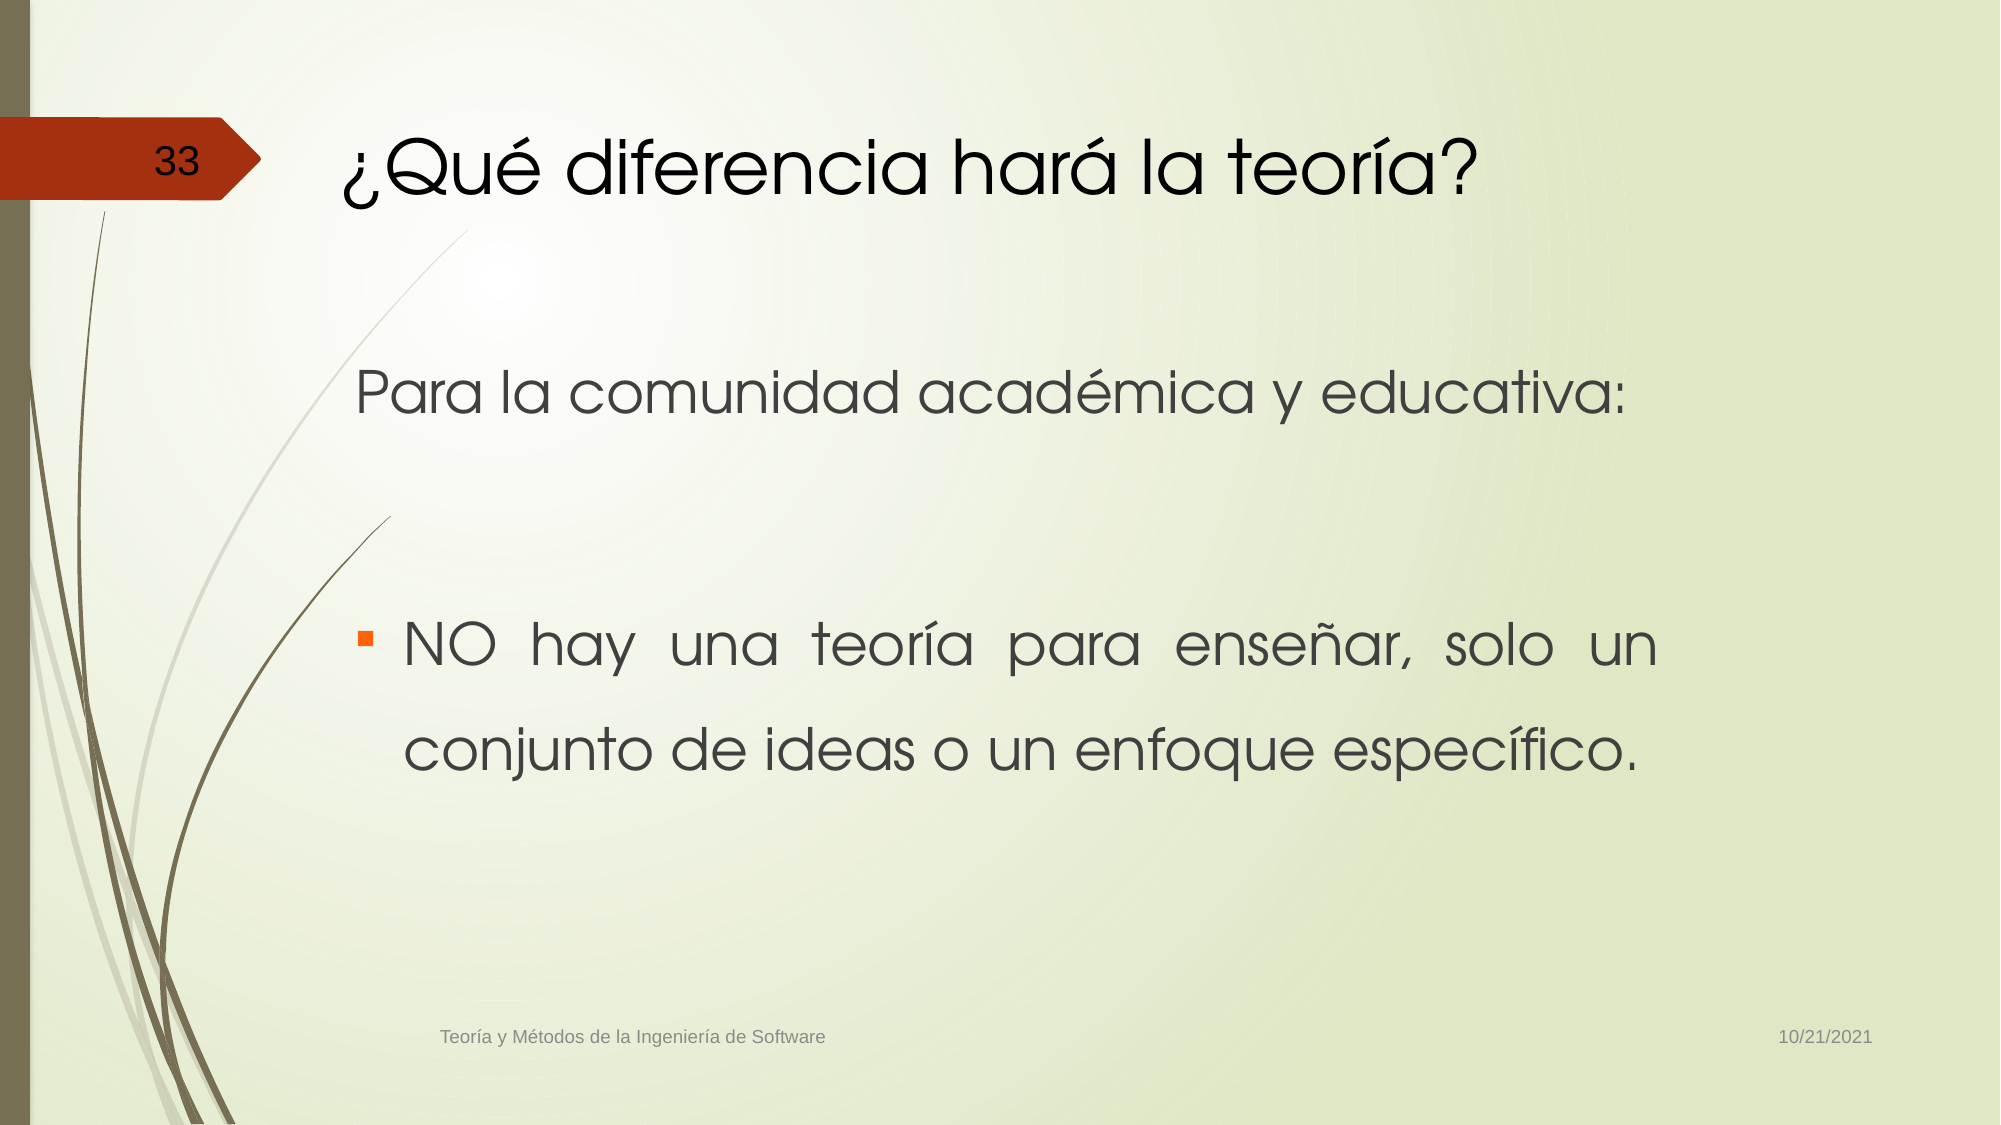

# ¿Qué diferencia hará la teoría?
33
Para la comunidad académica y educativa:

NO hay una teoría para enseñar, solo un conjunto de ideas o un enfoque específico.

10/21/2021
Teoría y Métodos de la Ingeniería de Software